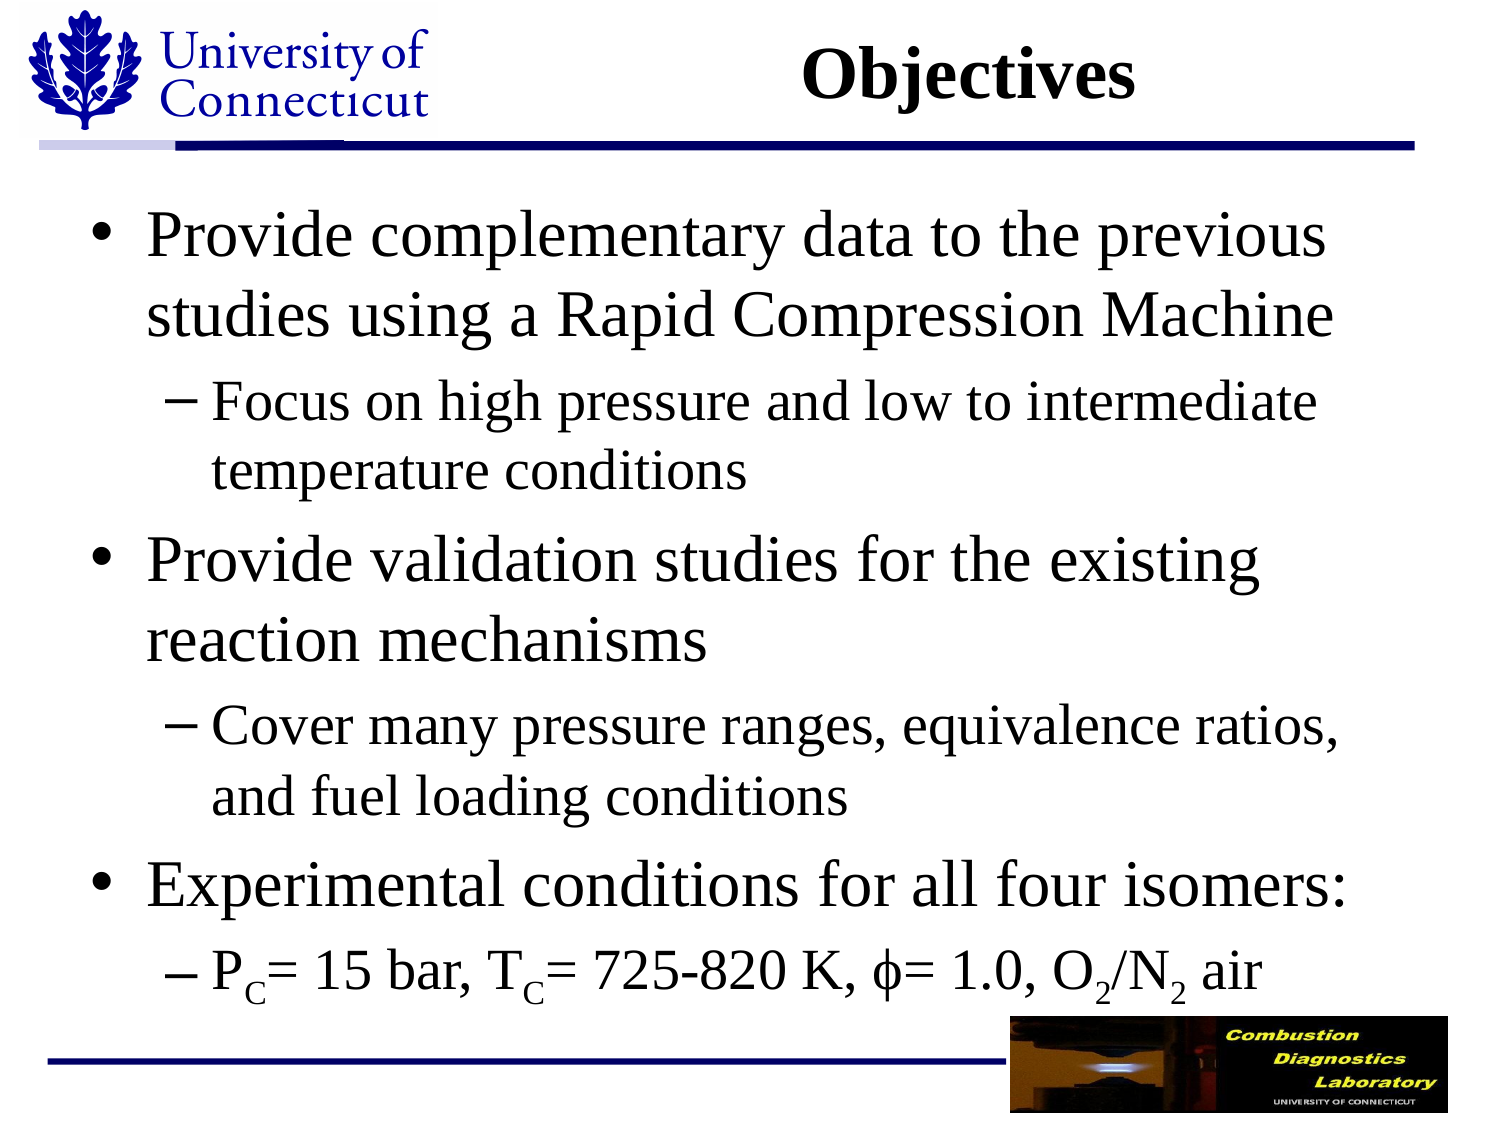

# Objectives
Provide complementary data to the previous studies using a Rapid Compression Machine
Focus on high pressure and low to intermediate temperature conditions
Provide validation studies for the existing reaction mechanisms
Cover many pressure ranges, equivalence ratios, and fuel loading conditions
Experimental conditions for all four isomers:
PC= 15 bar, TC= 725-820 K, ϕ= 1.0, O2/N2 air